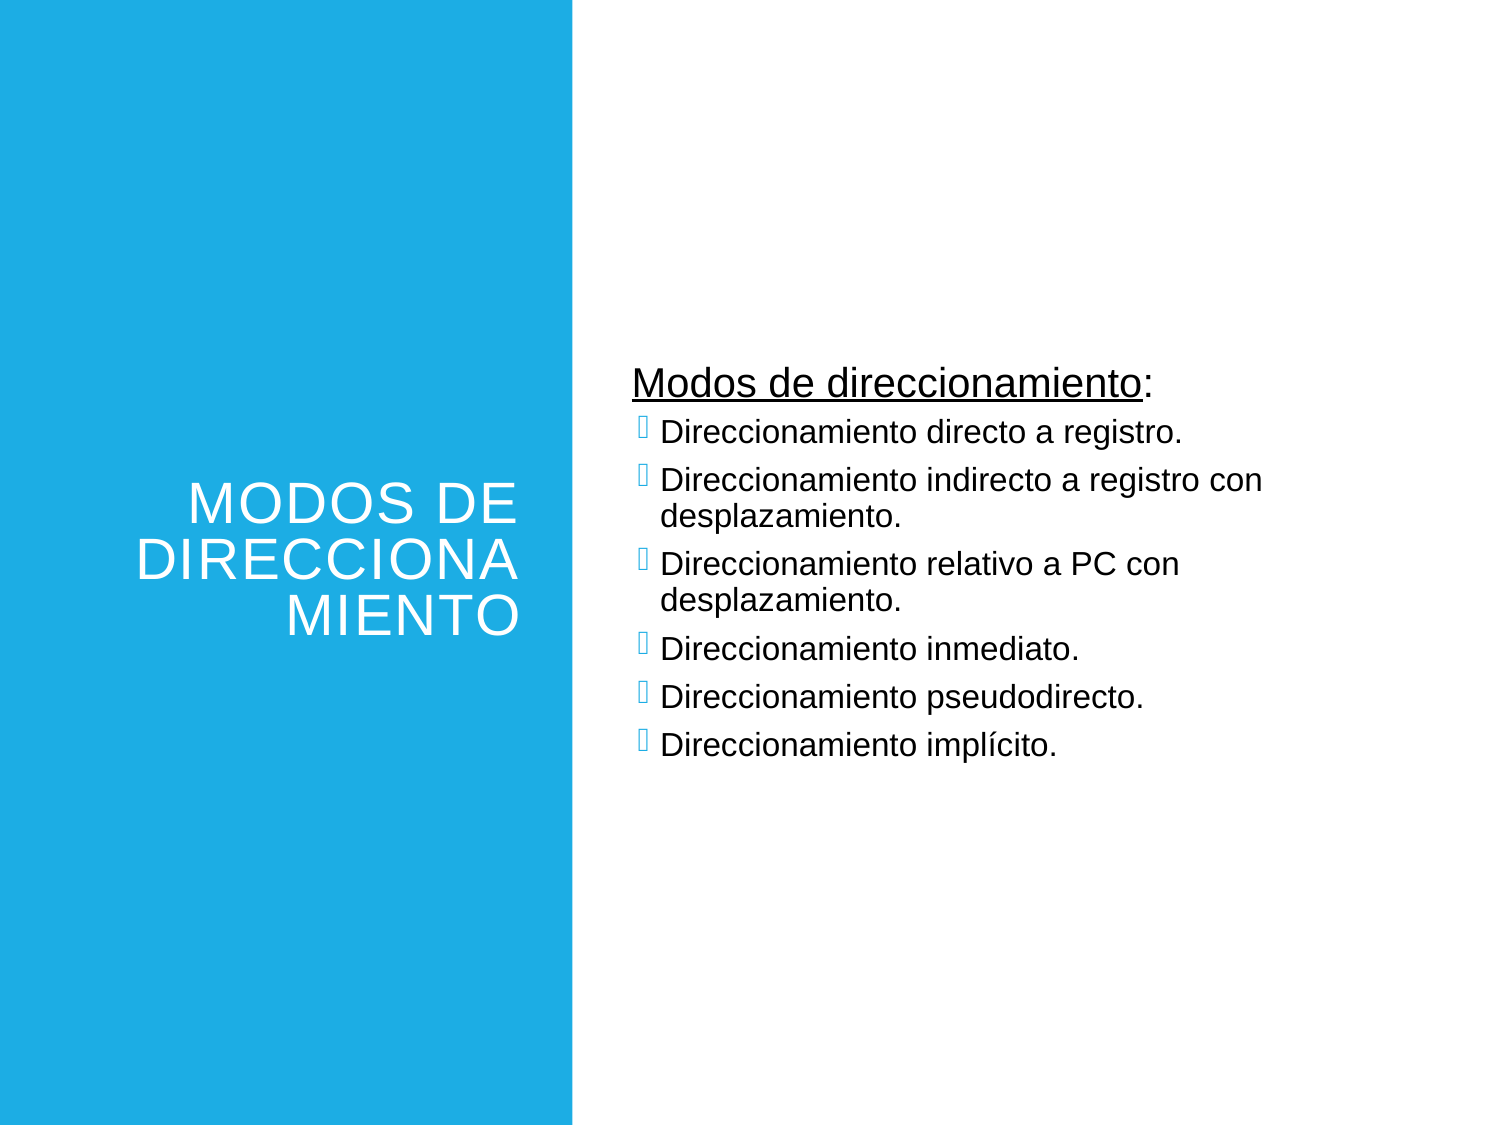

# Modos de Direccionamiento
Modos de direccionamiento:
Direccionamiento directo a registro.
Direccionamiento indirecto a registro con desplazamiento.
Direccionamiento relativo a PC con desplazamiento.
Direccionamiento inmediato.
Direccionamiento pseudodirecto.
Direccionamiento implícito.